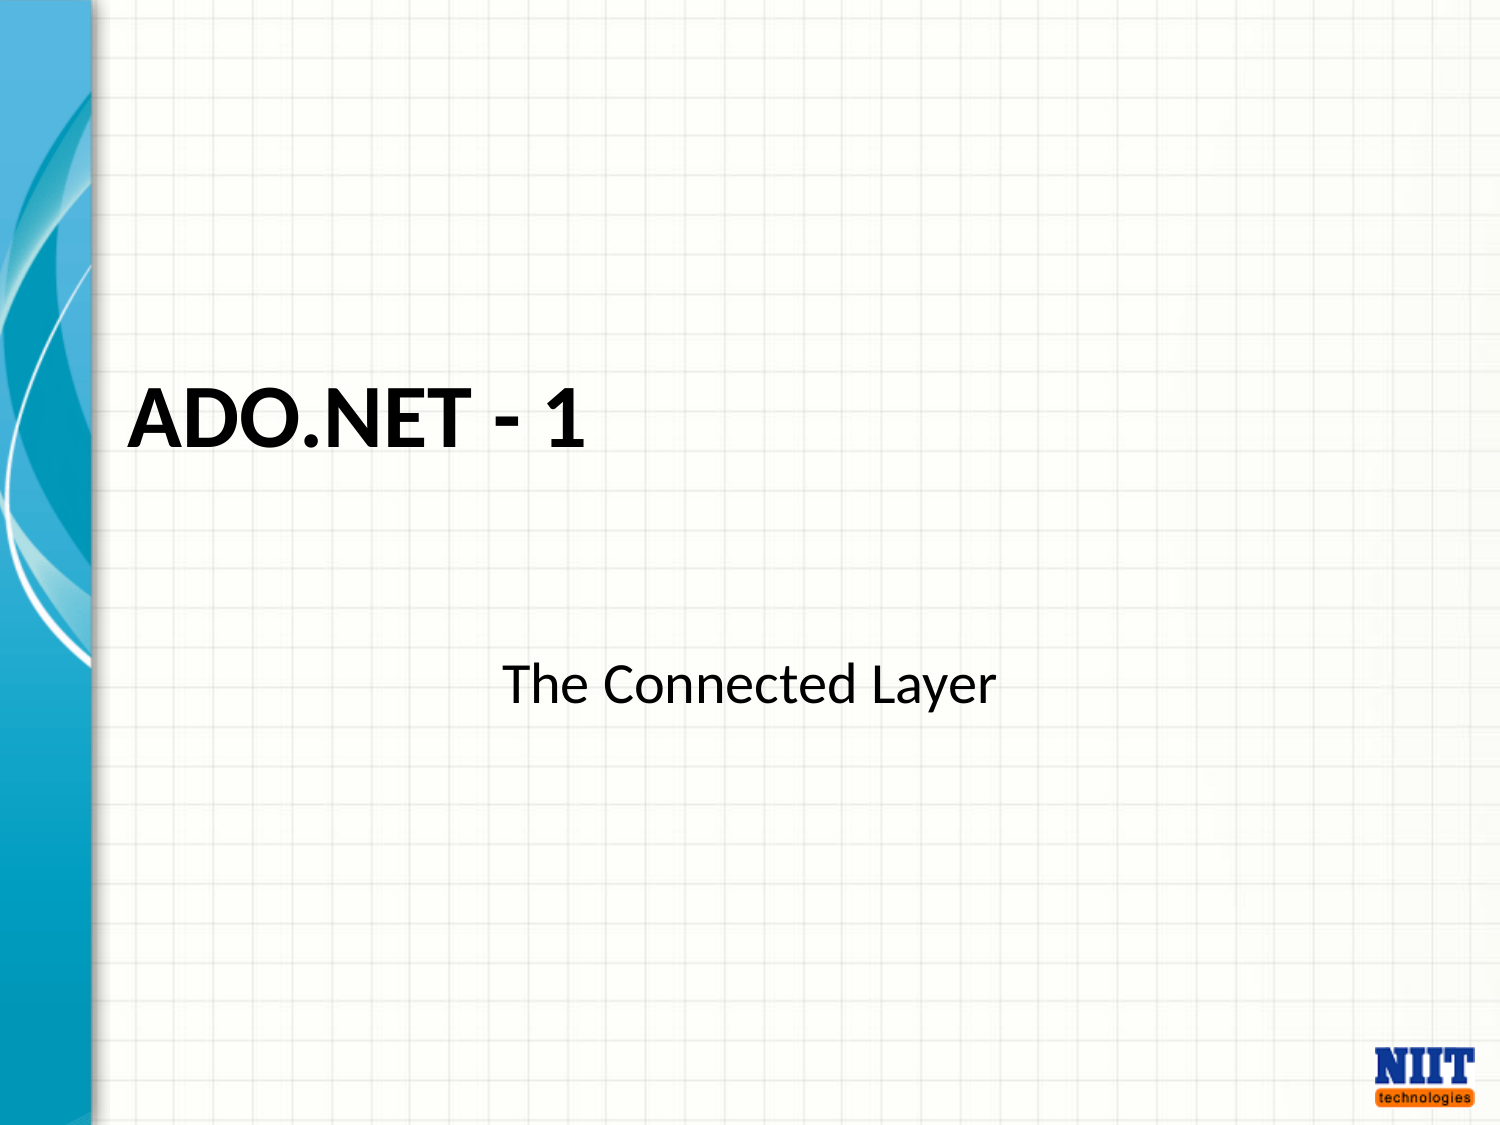

# ADO.NET - 1
The Connected Layer